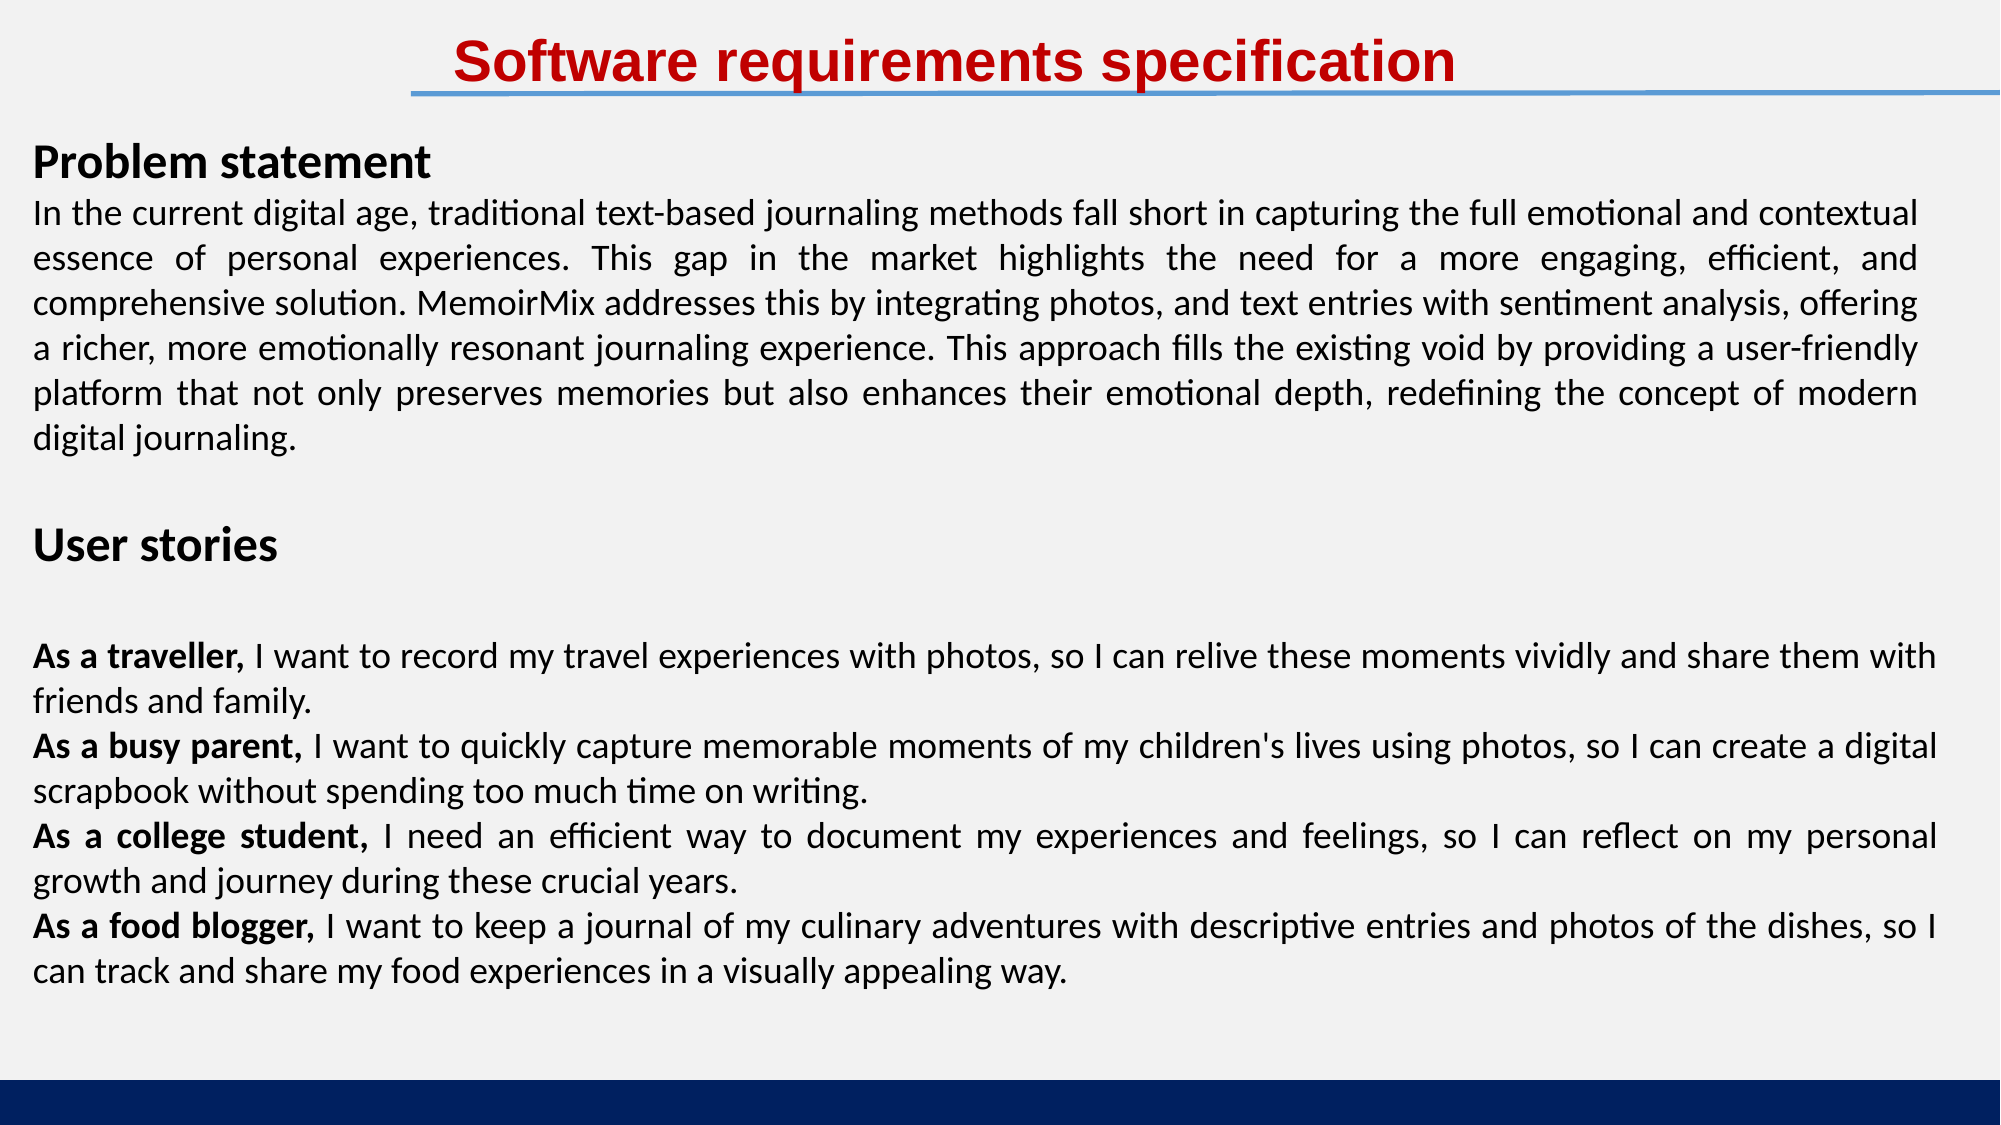

Software requirements specification
Problem statement
In the current digital age, traditional text-based journaling methods fall short in capturing the full emotional and contextual essence of personal experiences. This gap in the market highlights the need for a more engaging, efficient, and comprehensive solution. MemoirMix addresses this by integrating photos, and text entries with sentiment analysis, offering a richer, more emotionally resonant journaling experience. This approach fills the existing void by providing a user-friendly platform that not only preserves memories but also enhances their emotional depth, redefining the concept of modern digital journaling.
User stories

As a traveller, I want to record my travel experiences with photos, so I can relive these moments vividly and share them with friends and family.
As a busy parent, I want to quickly capture memorable moments of my children's lives using photos, so I can create a digital scrapbook without spending too much time on writing.
As a college student, I need an efficient way to document my experiences and feelings, so I can reflect on my personal growth and journey during these crucial years.
As a food blogger, I want to keep a journal of my culinary adventures with descriptive entries and photos of the dishes, so I can track and share my food experiences in a visually appealing way.